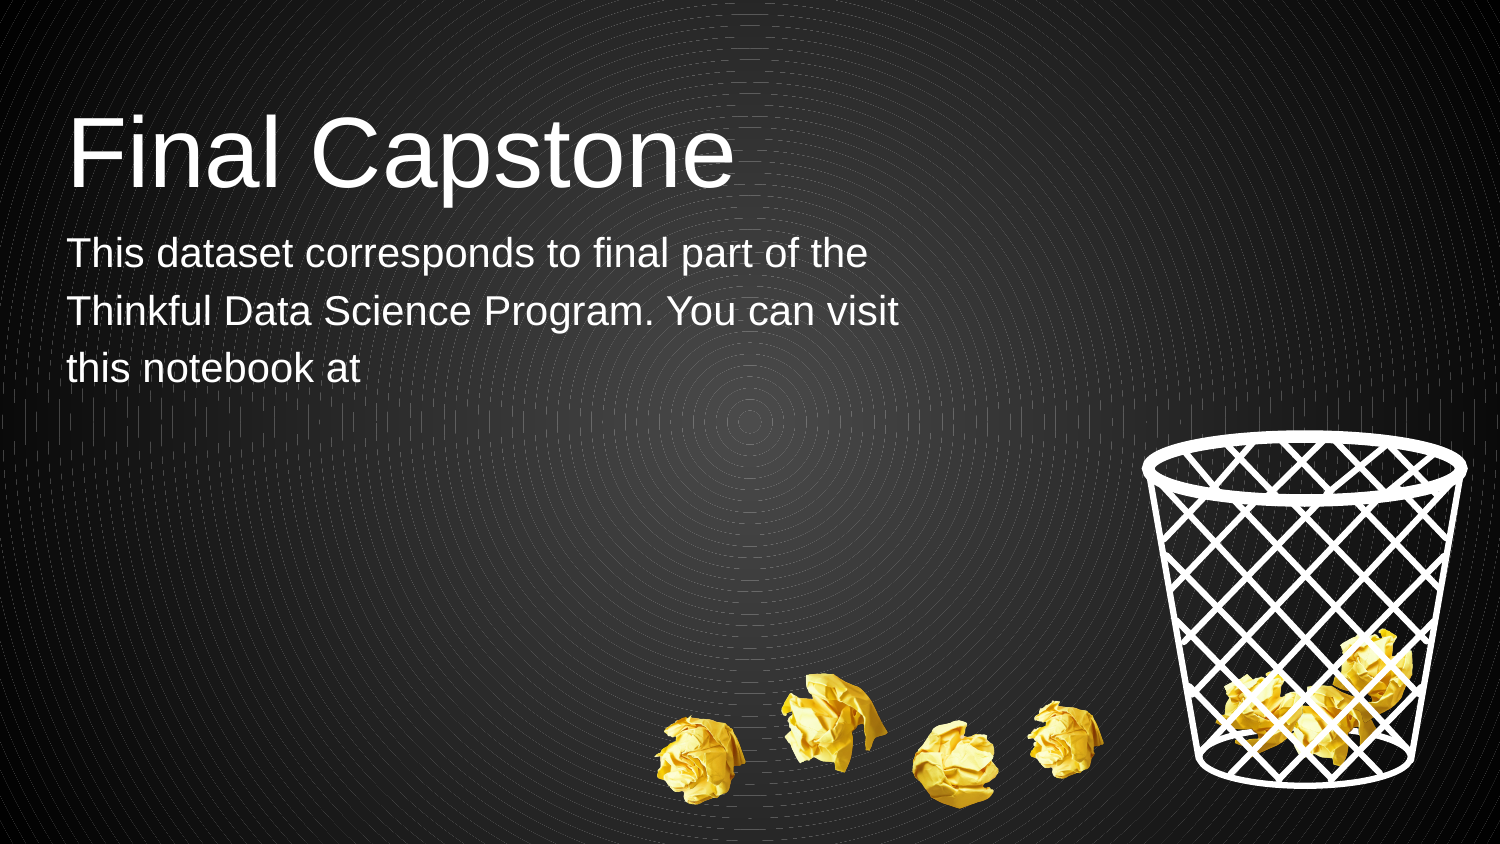

# Final Capstone
This dataset corresponds to final part of the Thinkful Data Science Program. You can visit this notebook at